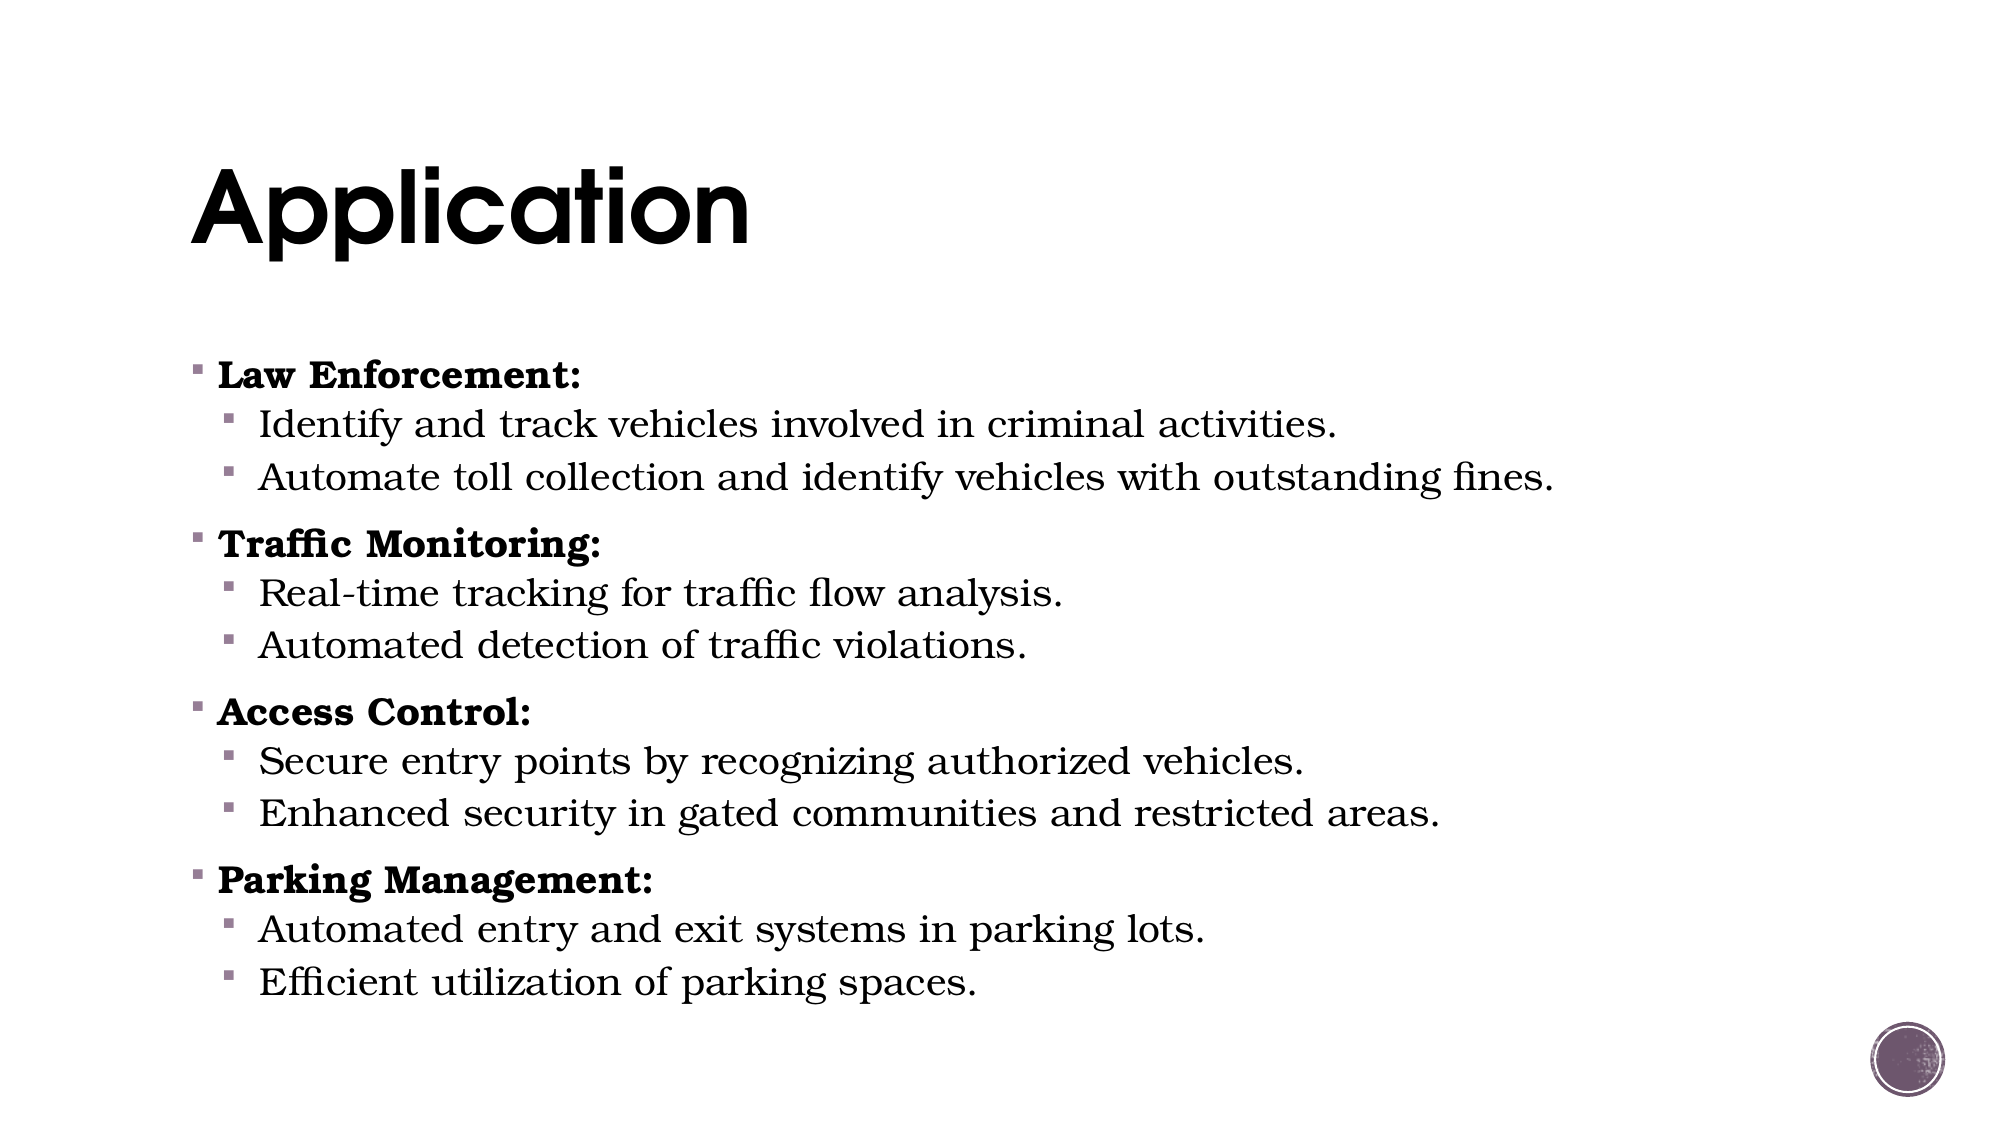

# Application
Law Enforcement:
Identify and track vehicles involved in criminal activities.
Automate toll collection and identify vehicles with outstanding fines.
Traffic Monitoring:
Real-time tracking for traffic flow analysis.
Automated detection of traffic violations.
Access Control:
Secure entry points by recognizing authorized vehicles.
Enhanced security in gated communities and restricted areas.
Parking Management:
Automated entry and exit systems in parking lots.
Efficient utilization of parking spaces.